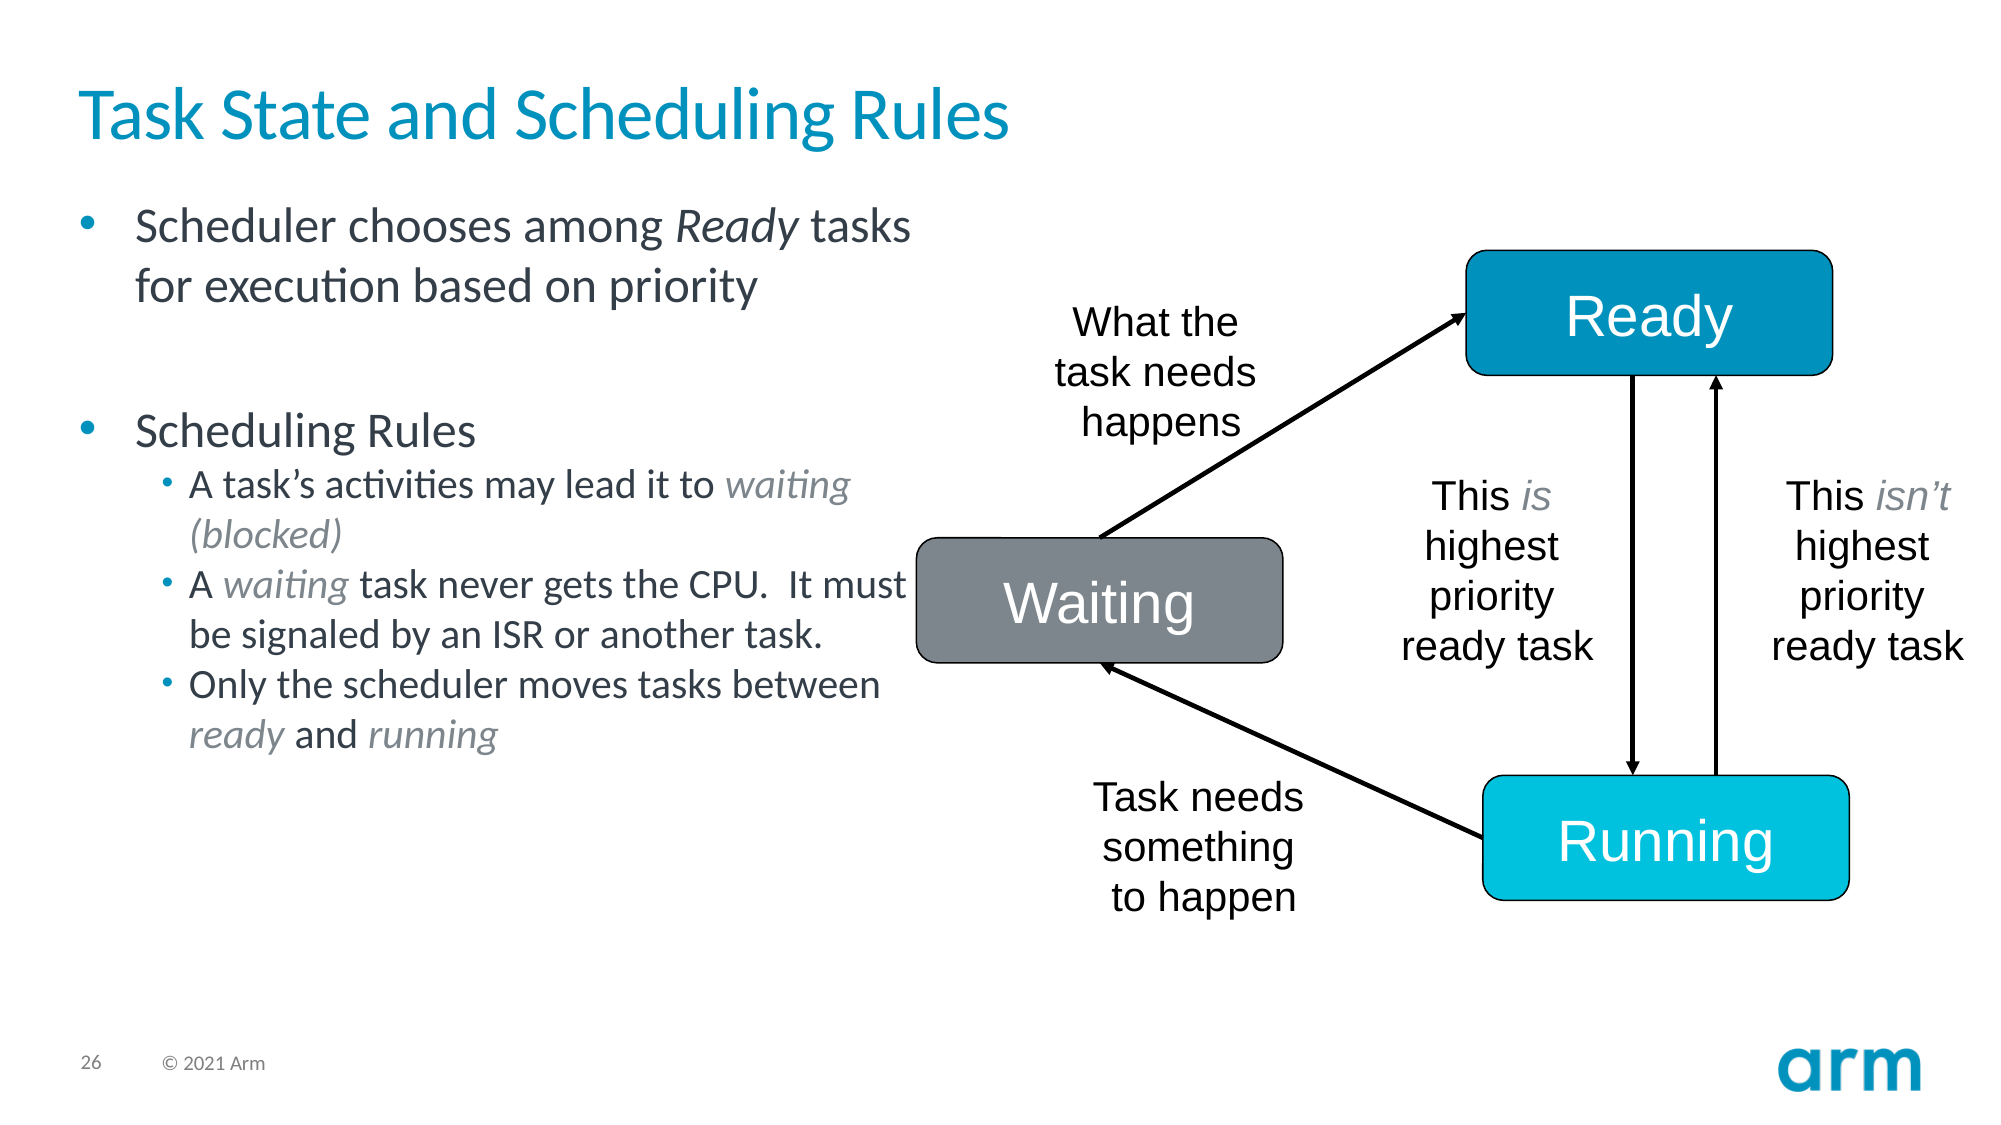

# Task State and Scheduling Rules
Scheduler chooses among Ready tasks for execution based on priority

Scheduling Rules
A task’s activities may lead it to waiting (blocked)
A waiting task never gets the CPU.  It must be signaled by an ISR or another task.
Only the scheduler moves tasks between ready and running

Ready
What the
task needs
happens
This is
highest
priority
ready task
This isn’t
highest
priority
ready task
Waiting
Task needs
something
to happen
Running